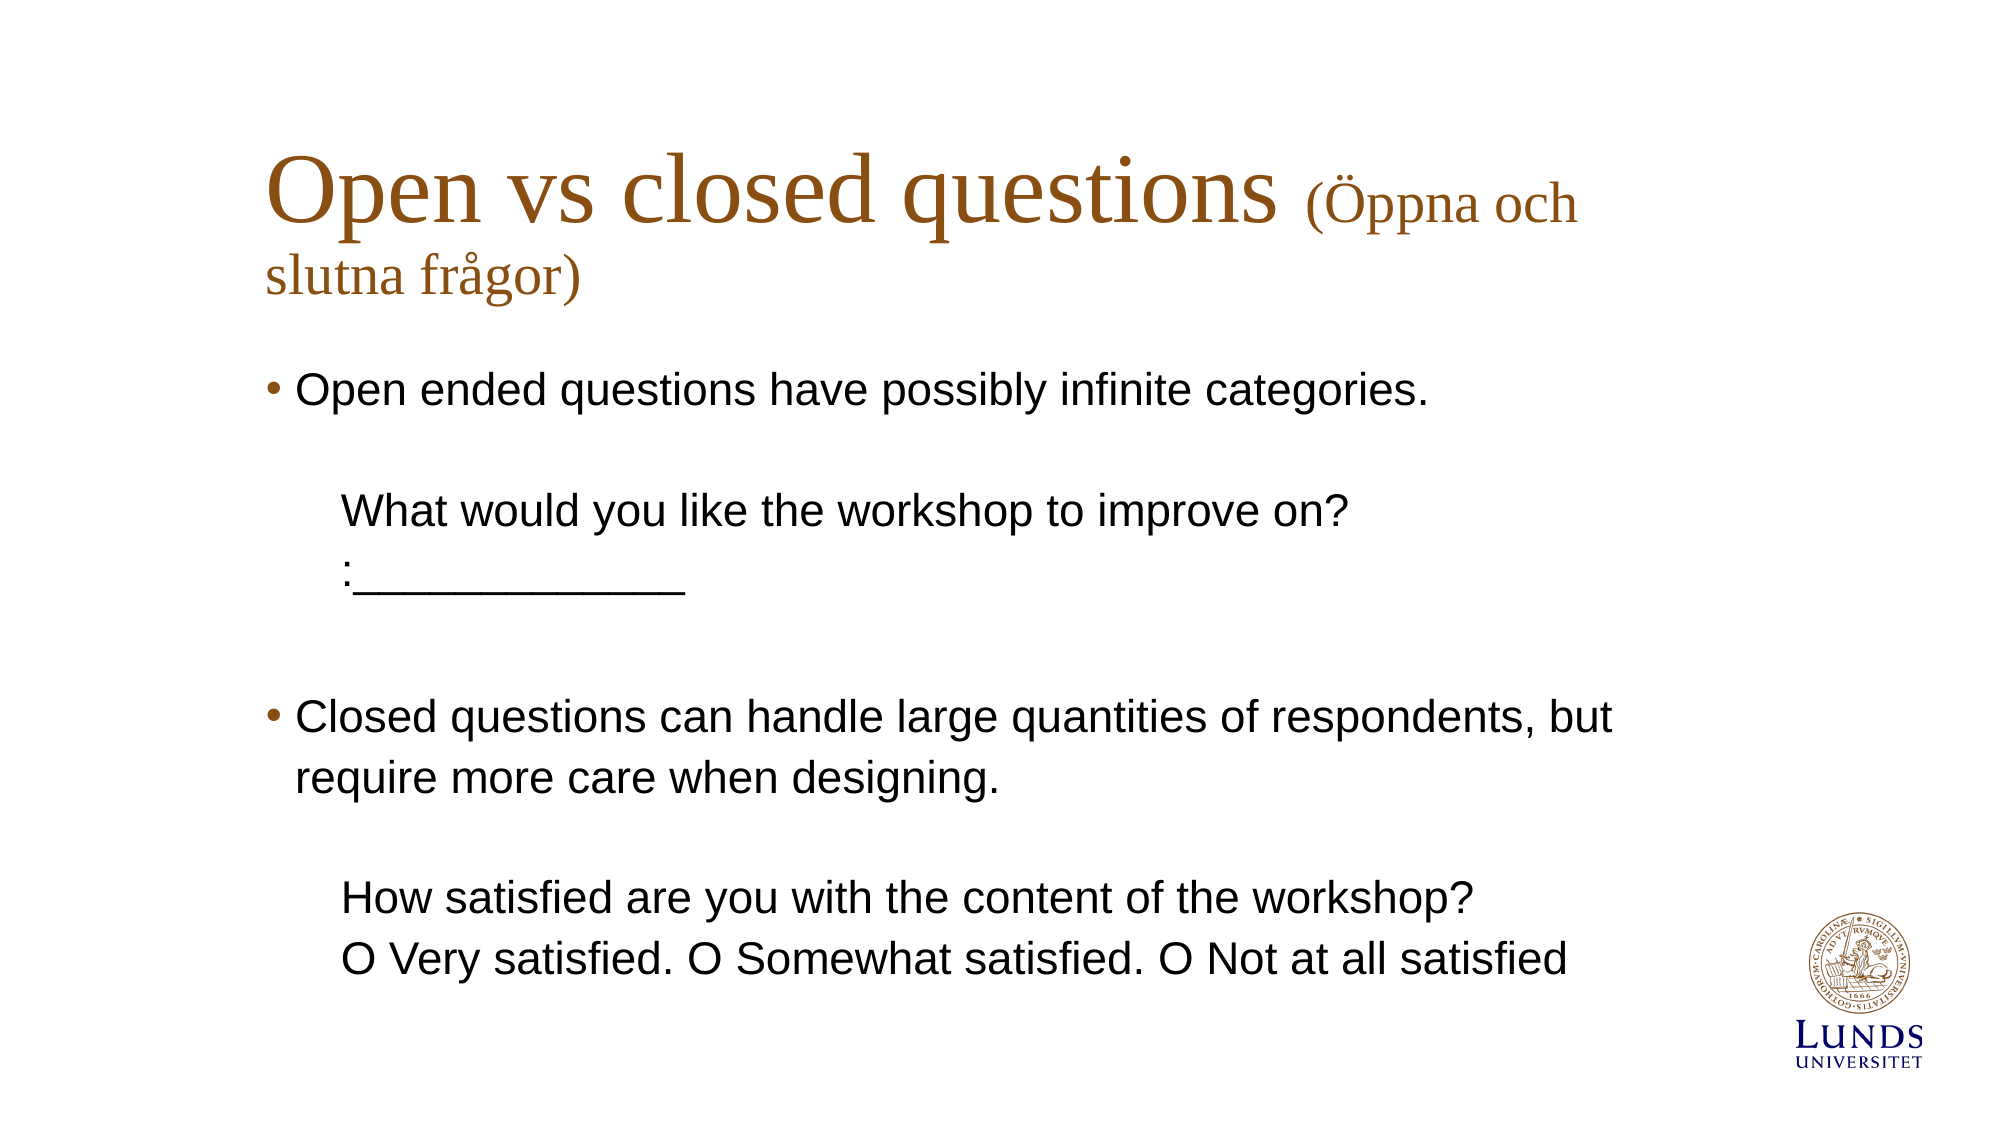

# Open vs closed questions (Öppna och slutna frågor)
Open ended questions have possibly infinite categories.

What would you like the workshop to improve on?
:_____________

Closed questions can handle large quantities of respondents, but require more care when designing.

How satisfied are you with the content of the workshop?
O Very satisfied. O Somewhat satisfied. O Not at all satisfied